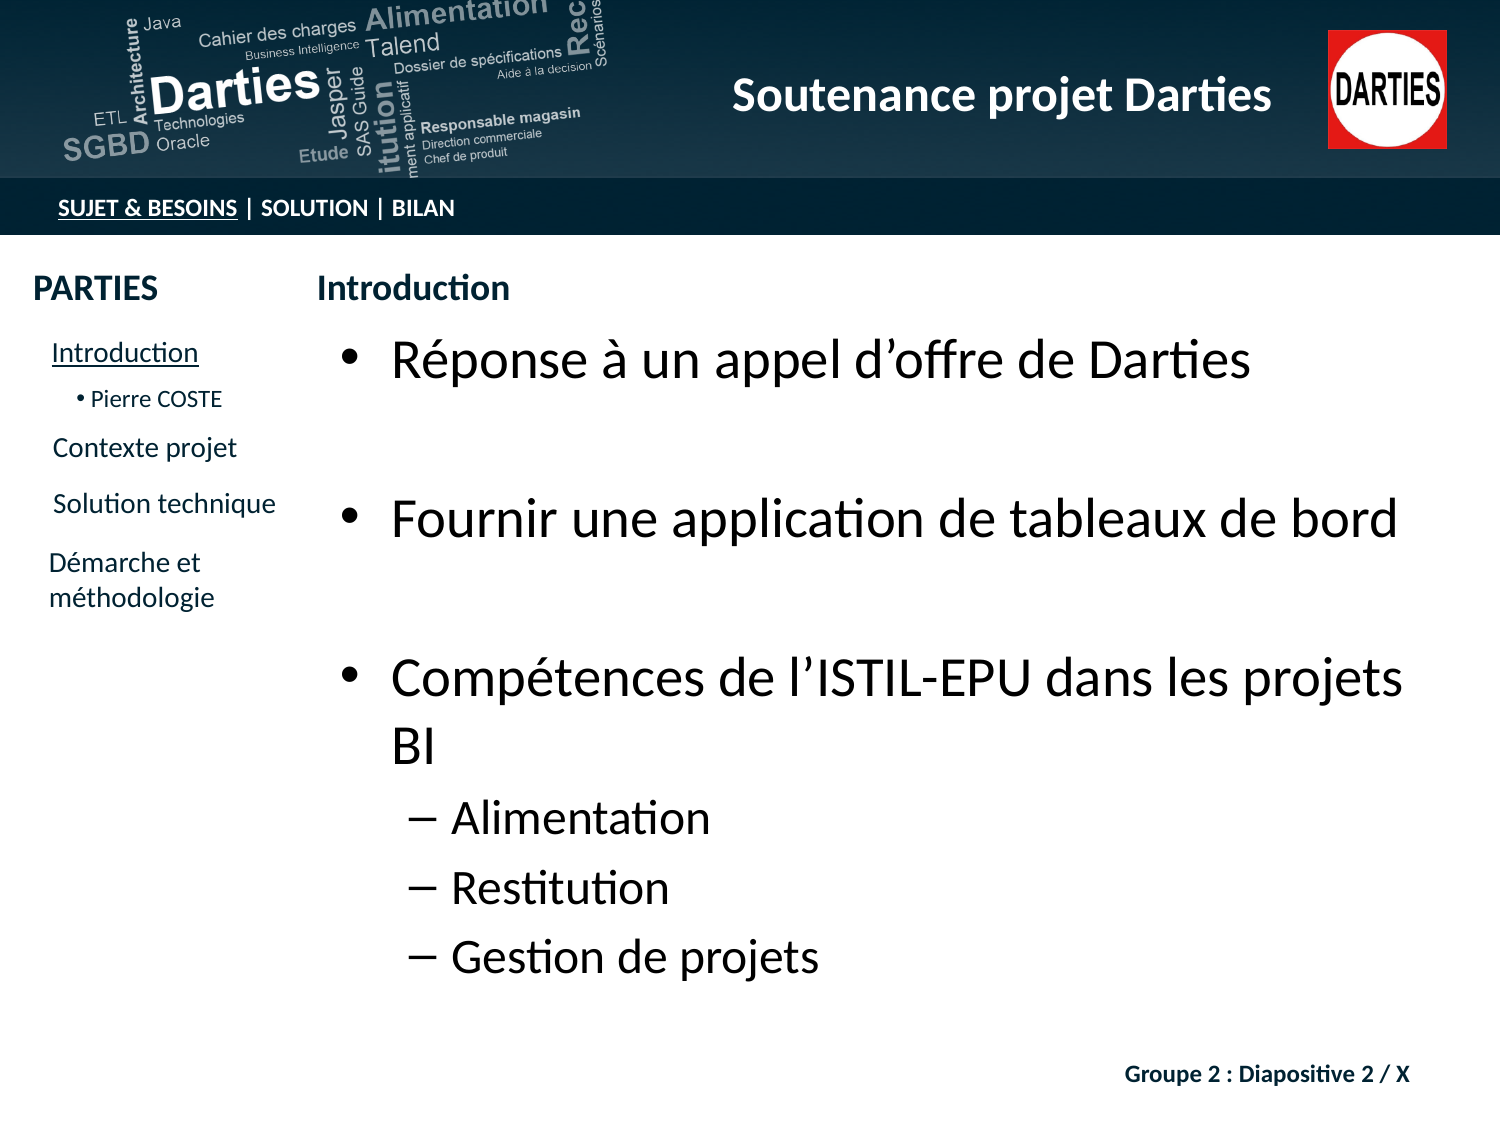

Réponse à un appel d’offre de Darties

Fournir une application de tableaux de bord

Compétences de l’ISTIL-EPU dans les projets BI
Alimentation
Restitution
Gestion de projets
Groupe 2 : Diapositive 2 / X